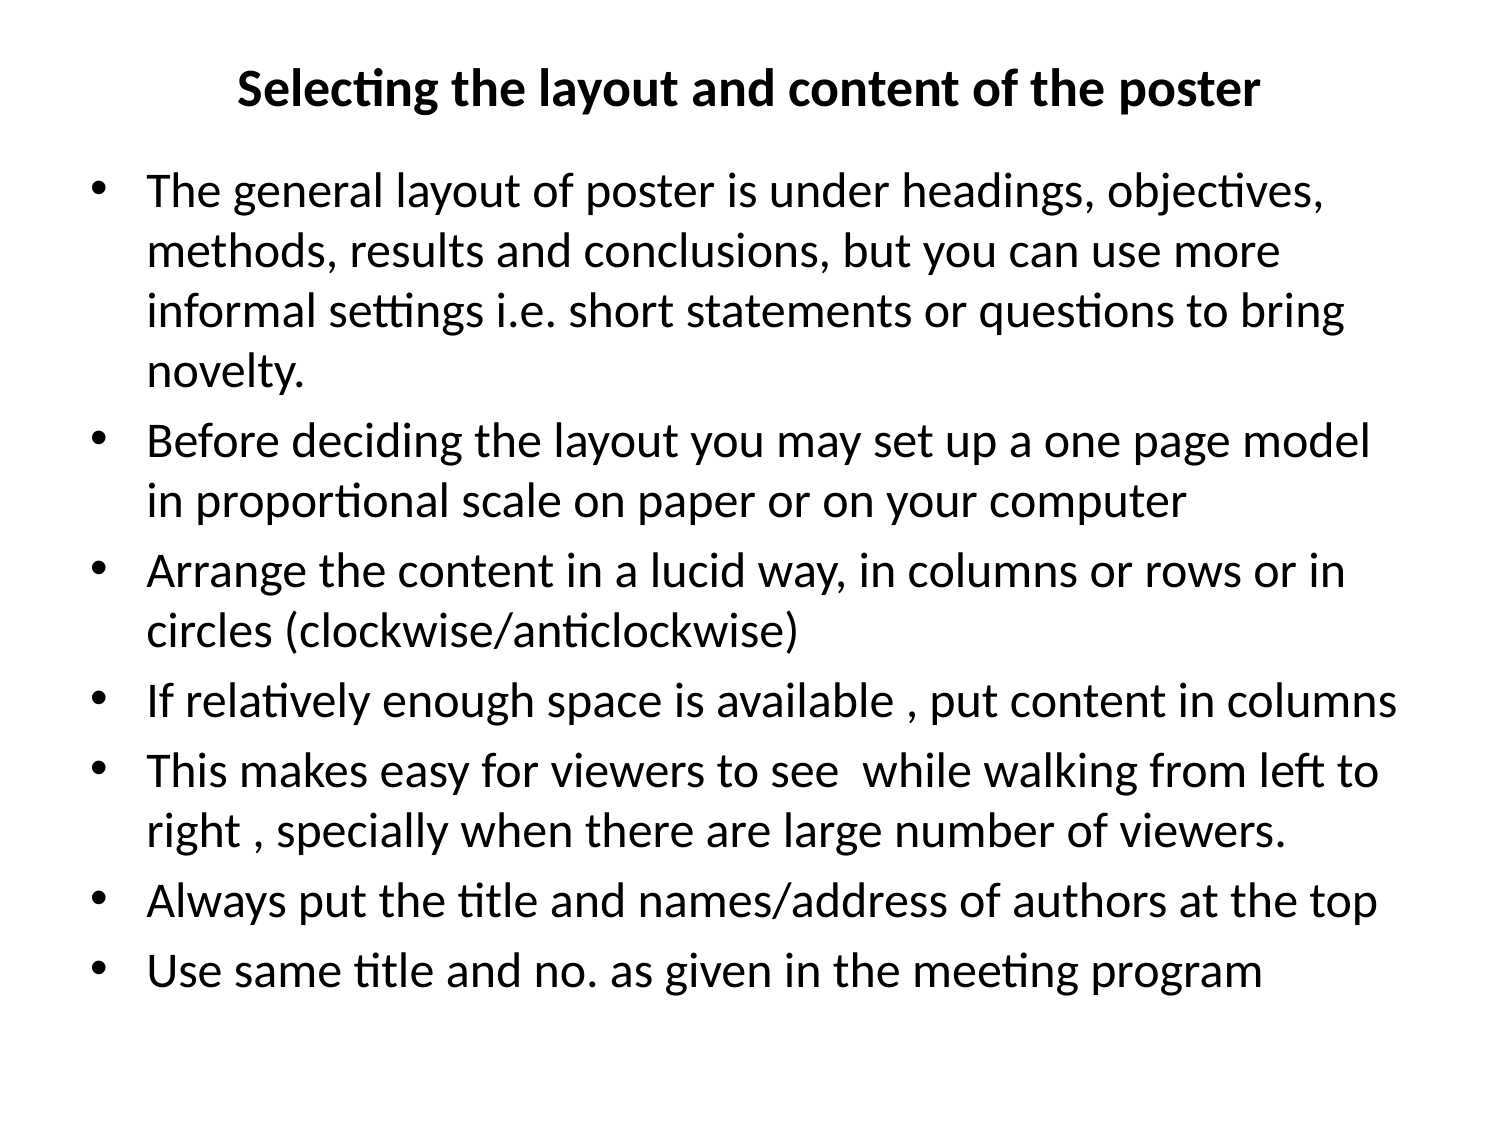

# Selecting the layout and content of the poster
The general layout of poster is under headings, objectives, methods, results and conclusions, but you can use more informal settings i.e. short statements or questions to bring novelty.
Before deciding the layout you may set up a one page model in proportional scale on paper or on your computer
Arrange the content in a lucid way, in columns or rows or in circles (clockwise/anticlockwise)
If relatively enough space is available , put content in columns
This makes easy for viewers to see  while walking from left to right , specially when there are large number of viewers.
Always put the title and names/address of authors at the top
Use same title and no. as given in the meeting program